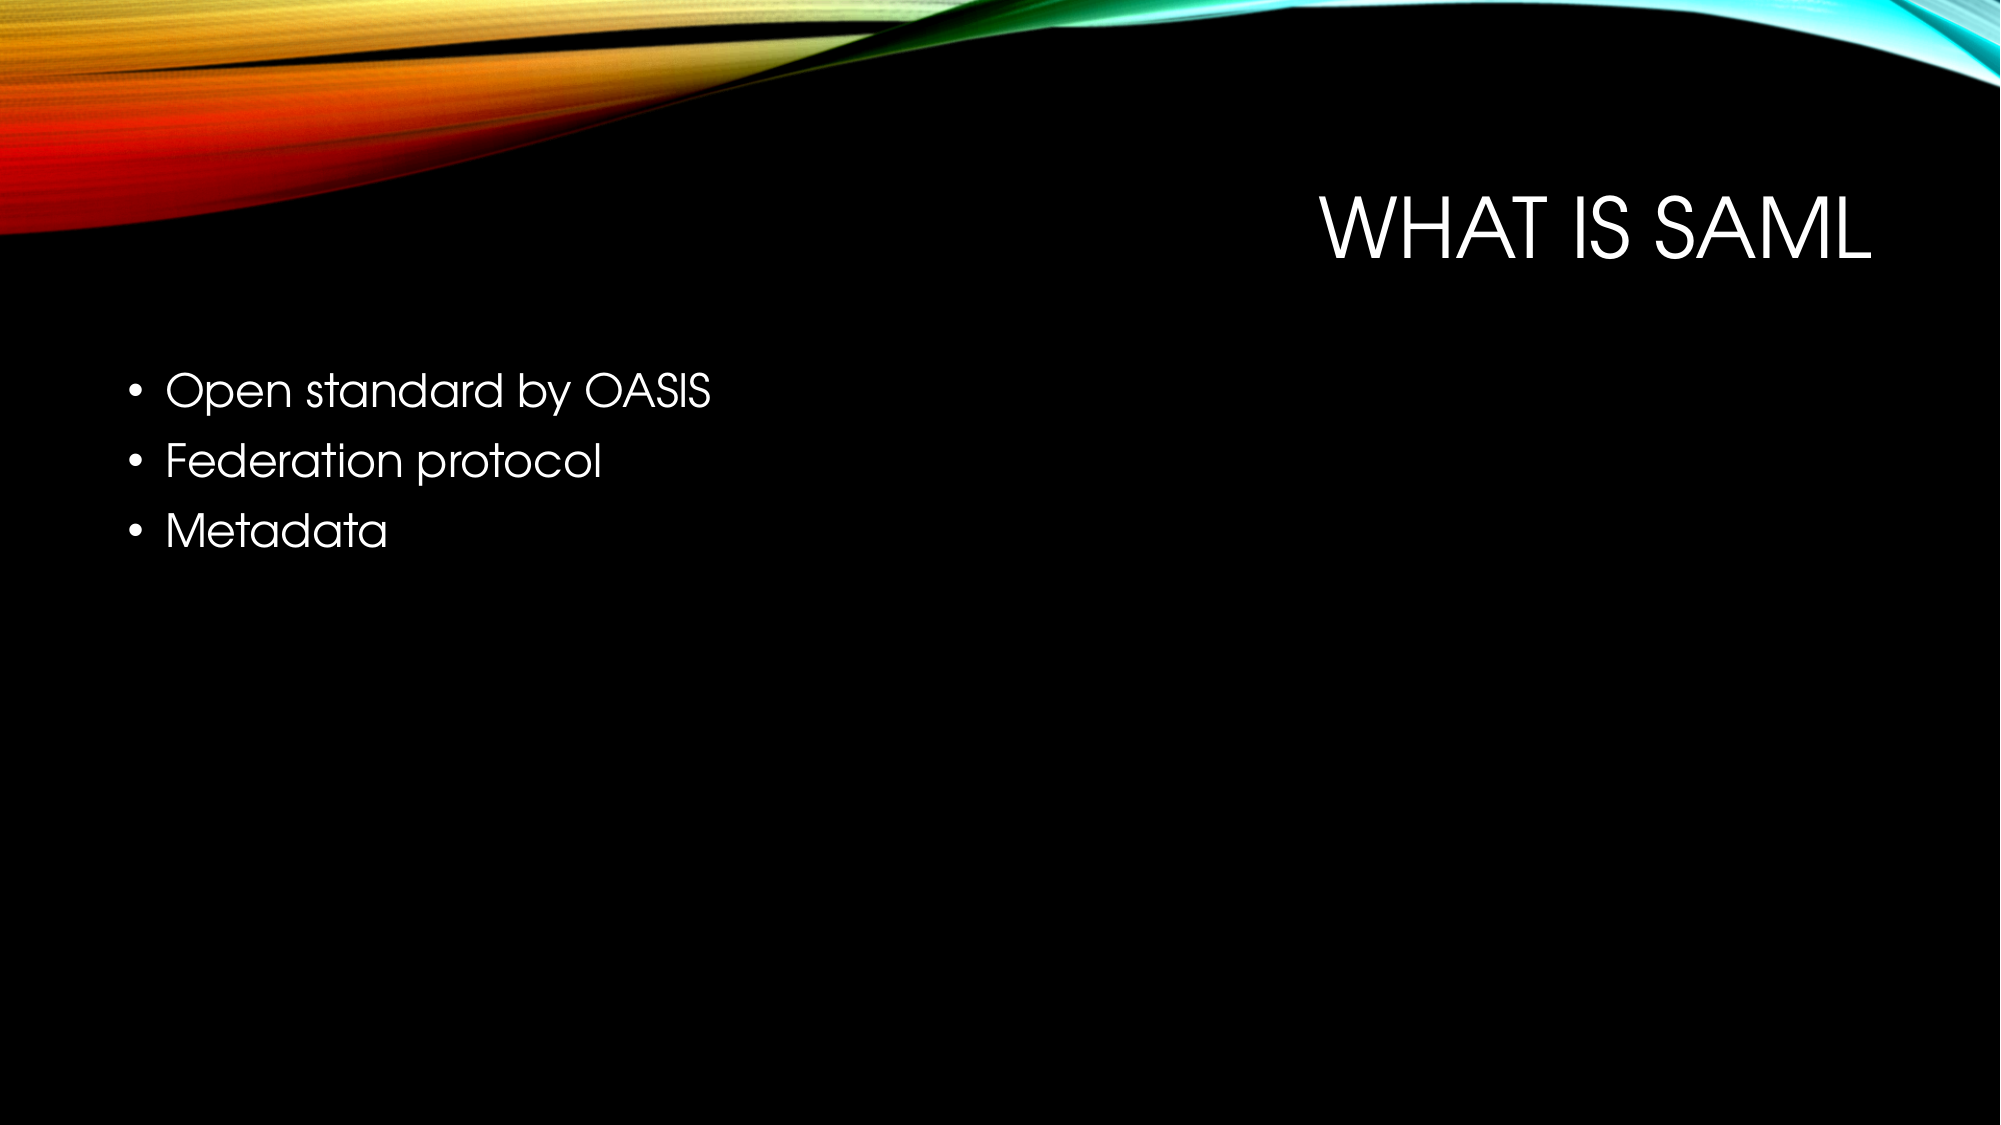

# What is Saml
Open standard by OASIS
Federation protocol
Metadata